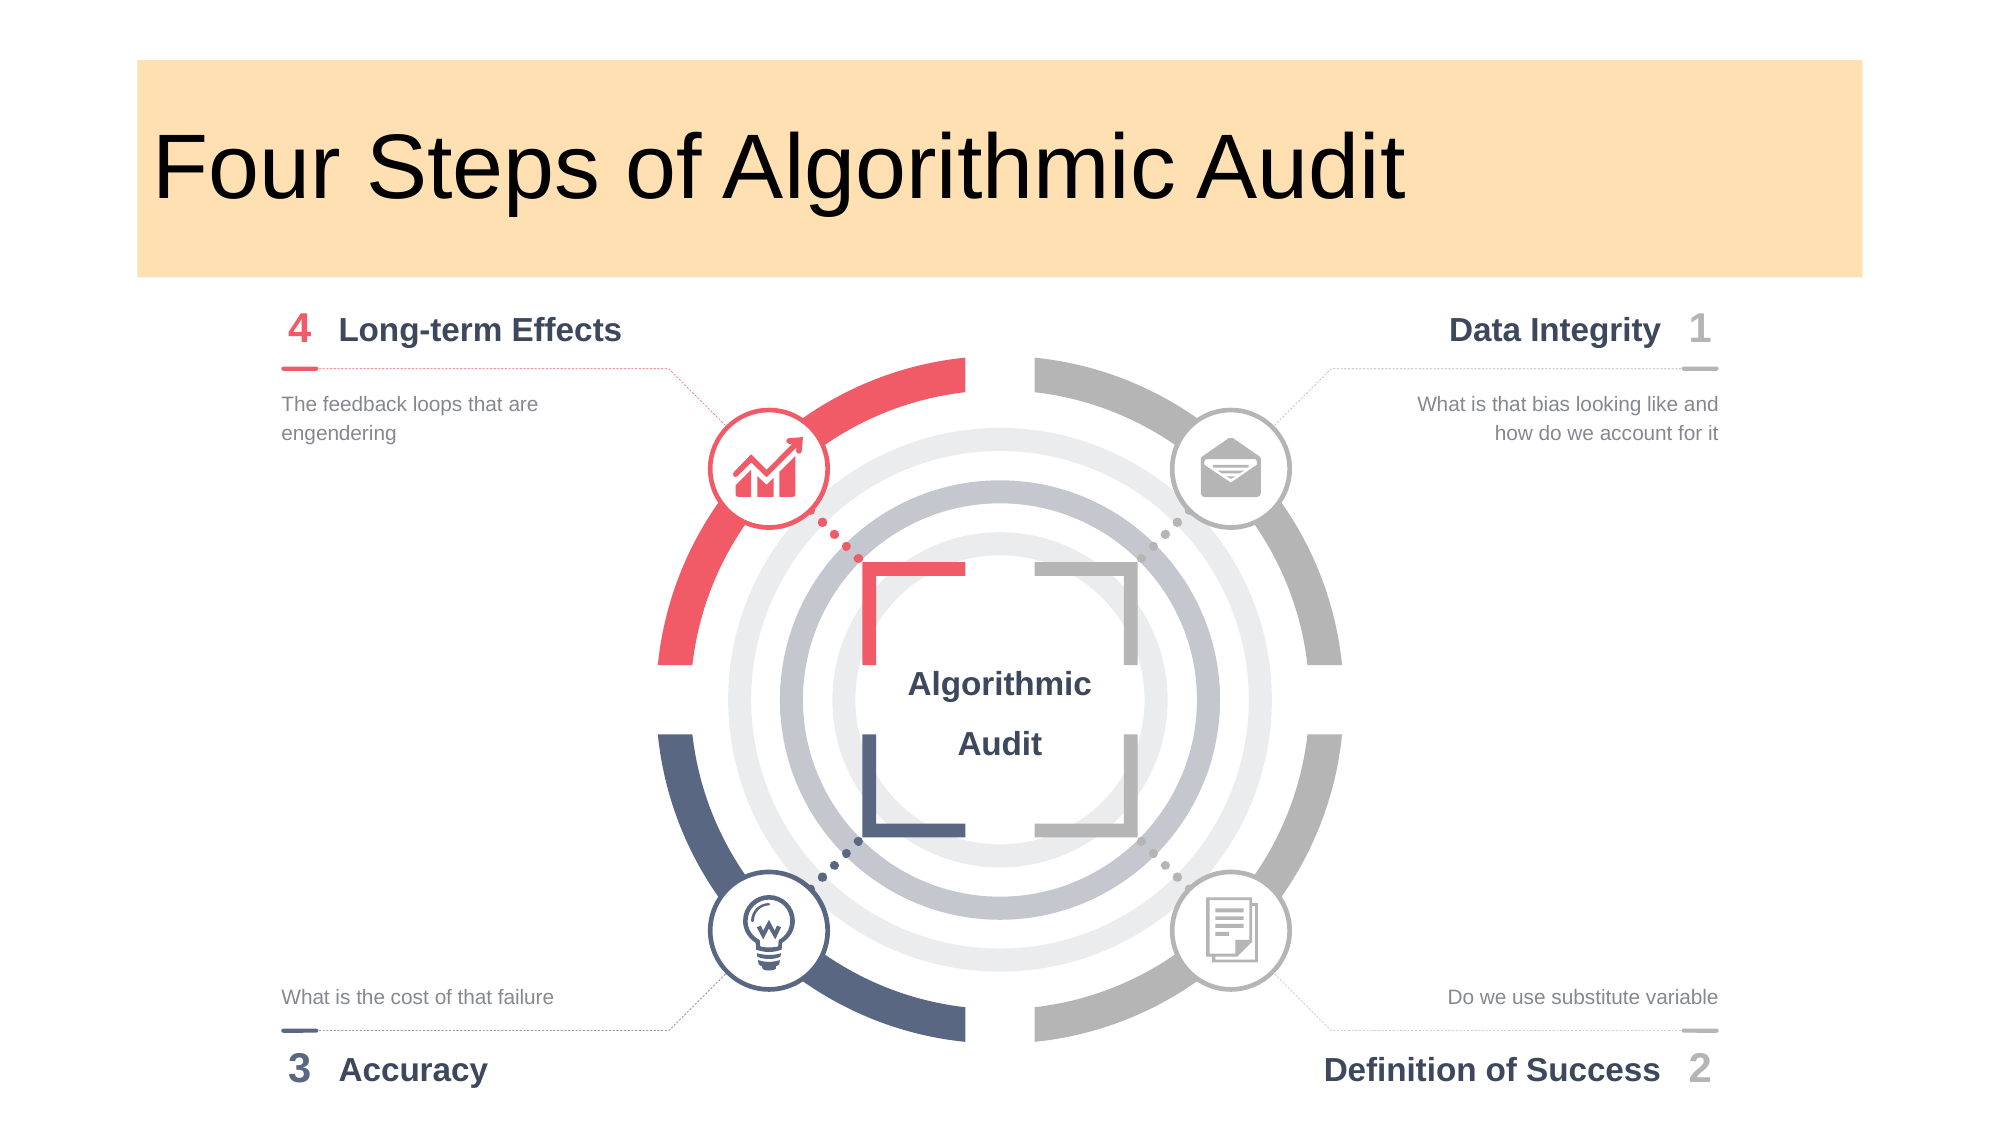

# Four Steps of Algorithmic Audit
4
1
Long-term Effects
Data Integrity

The feedback loops that are engendering
What is that bias looking like and how do we account for it

Algorithmic
Audit

What is the cost of that failure
Do we use substitute variable

3
2
Accuracy
Definition of Success